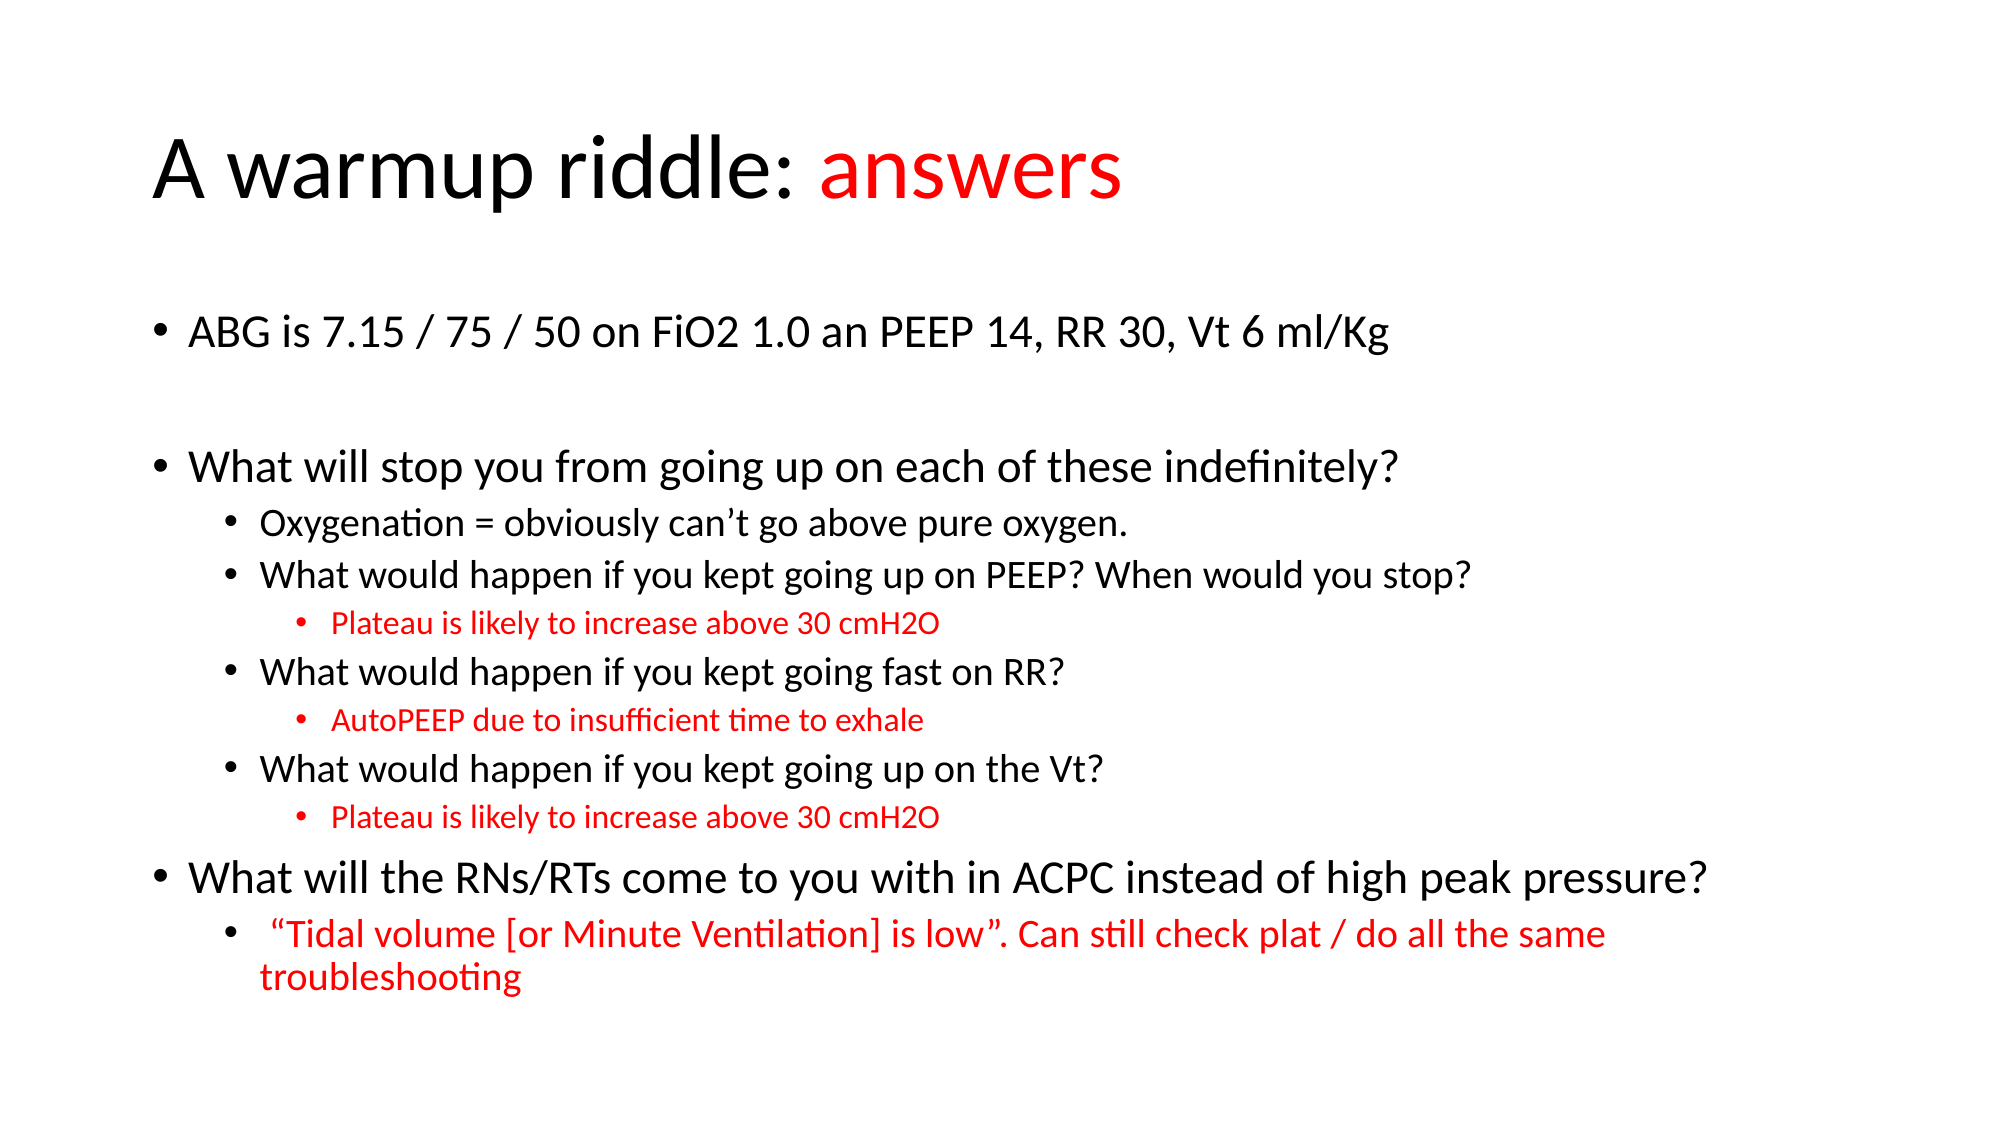

# A warmup riddle: answers
ABG is 7.15 / 75 / 50 on FiO2 1.0 an PEEP 14, RR 30, Vt 6 ml/Kg

What will stop you from going up on each of these indefinitely?
Oxygenation = obviously can’t go above pure oxygen.
What would happen if you kept going up on PEEP? When would you stop?
Plateau is likely to increase above 30 cmH2O
What would happen if you kept going fast on RR?
AutoPEEP due to insufficient time to exhale
What would happen if you kept going up on the Vt?
Plateau is likely to increase above 30 cmH2O
What will the RNs/RTs come to you with in ACPC instead of high peak pressure?
 “Tidal volume [or Minute Ventilation] is low”. Can still check plat / do all the same troubleshooting